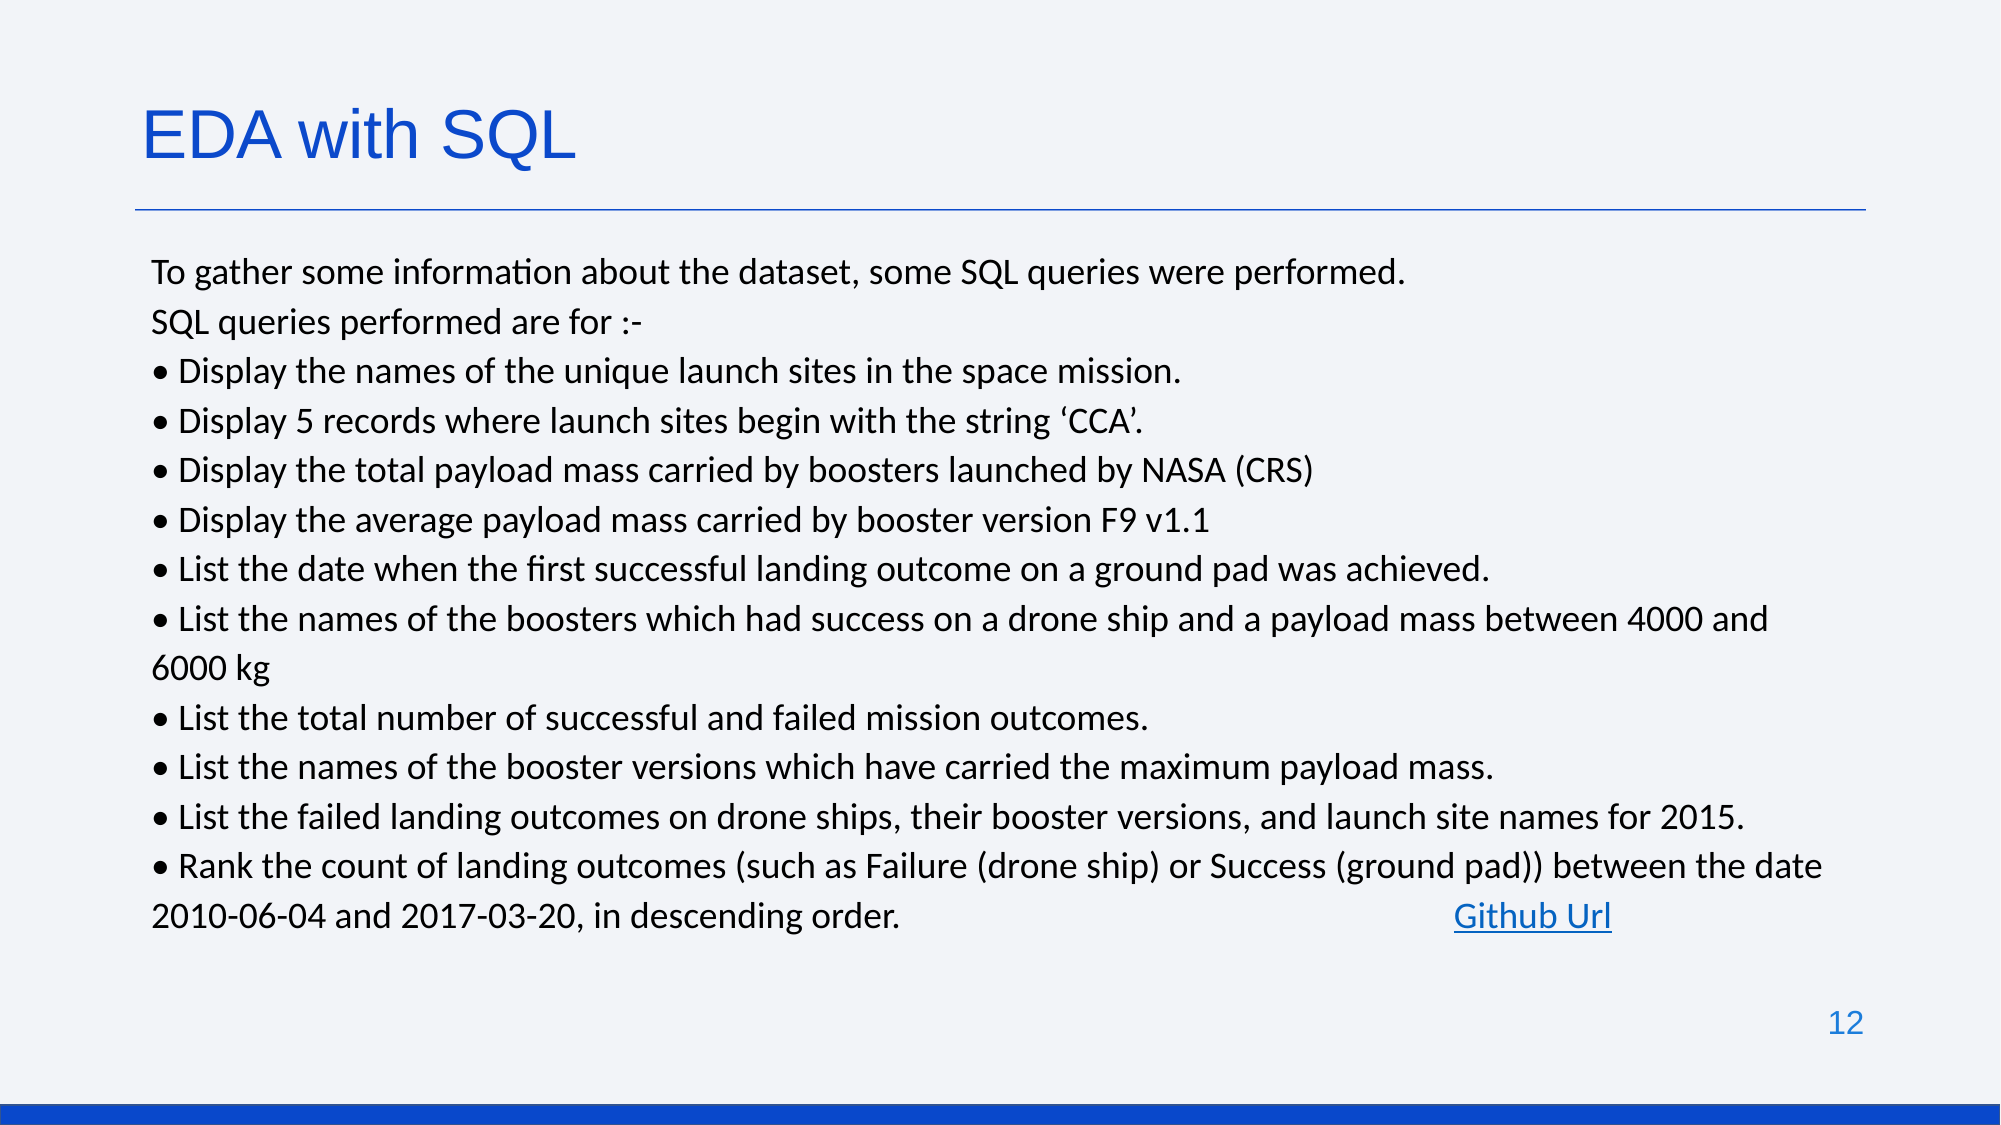

EDA with SQL
To gather some information about the dataset, some SQL queries were performed.
SQL queries performed are for :-
• Display the names of the unique launch sites in the space mission.
• Display 5 records where launch sites begin with the string ‘CCA’.
• Display the total payload mass carried by boosters launched by NASA (CRS)
• Display the average payload mass carried by booster version F9 v1.1
• List the date when the first successful landing outcome on a ground pad was achieved.
• List the names of the boosters which had success on a drone ship and a payload mass between 4000 and 6000 kg
• List the total number of successful and failed mission outcomes.
• List the names of the booster versions which have carried the maximum payload mass.
• List the failed landing outcomes on drone ships, their booster versions, and launch site names for 2015.
• Rank the count of landing outcomes (such as Failure (drone ship) or Success (ground pad)) between the date 2010-06-04 and 2017-03-20, in descending order.                                                                 Github Url

12